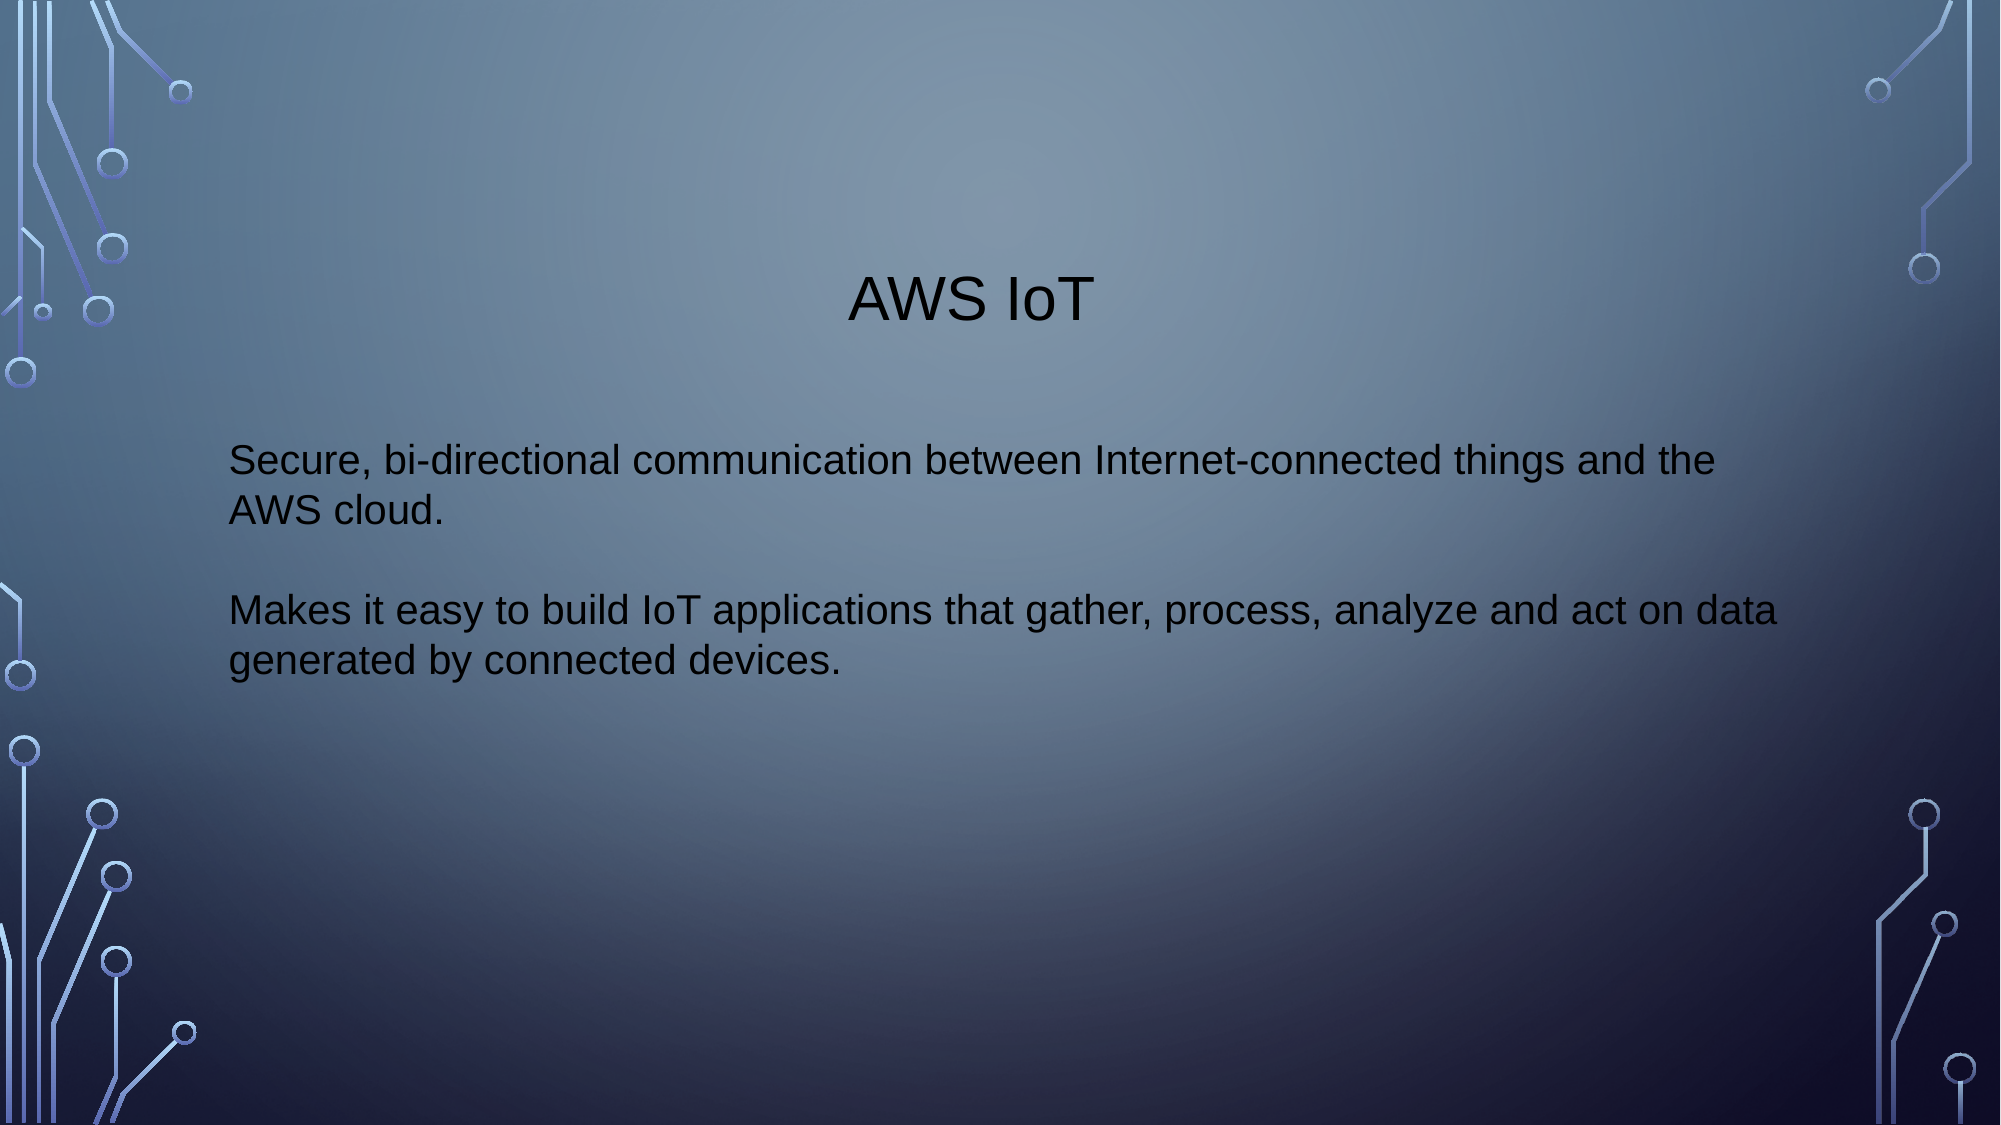

AWS IoT

Secure, bi-directional communication between Internet-connected things and the AWS cloud.

Makes it easy to build IoT applications that gather, process, analyze and act on data generated by connected devices.